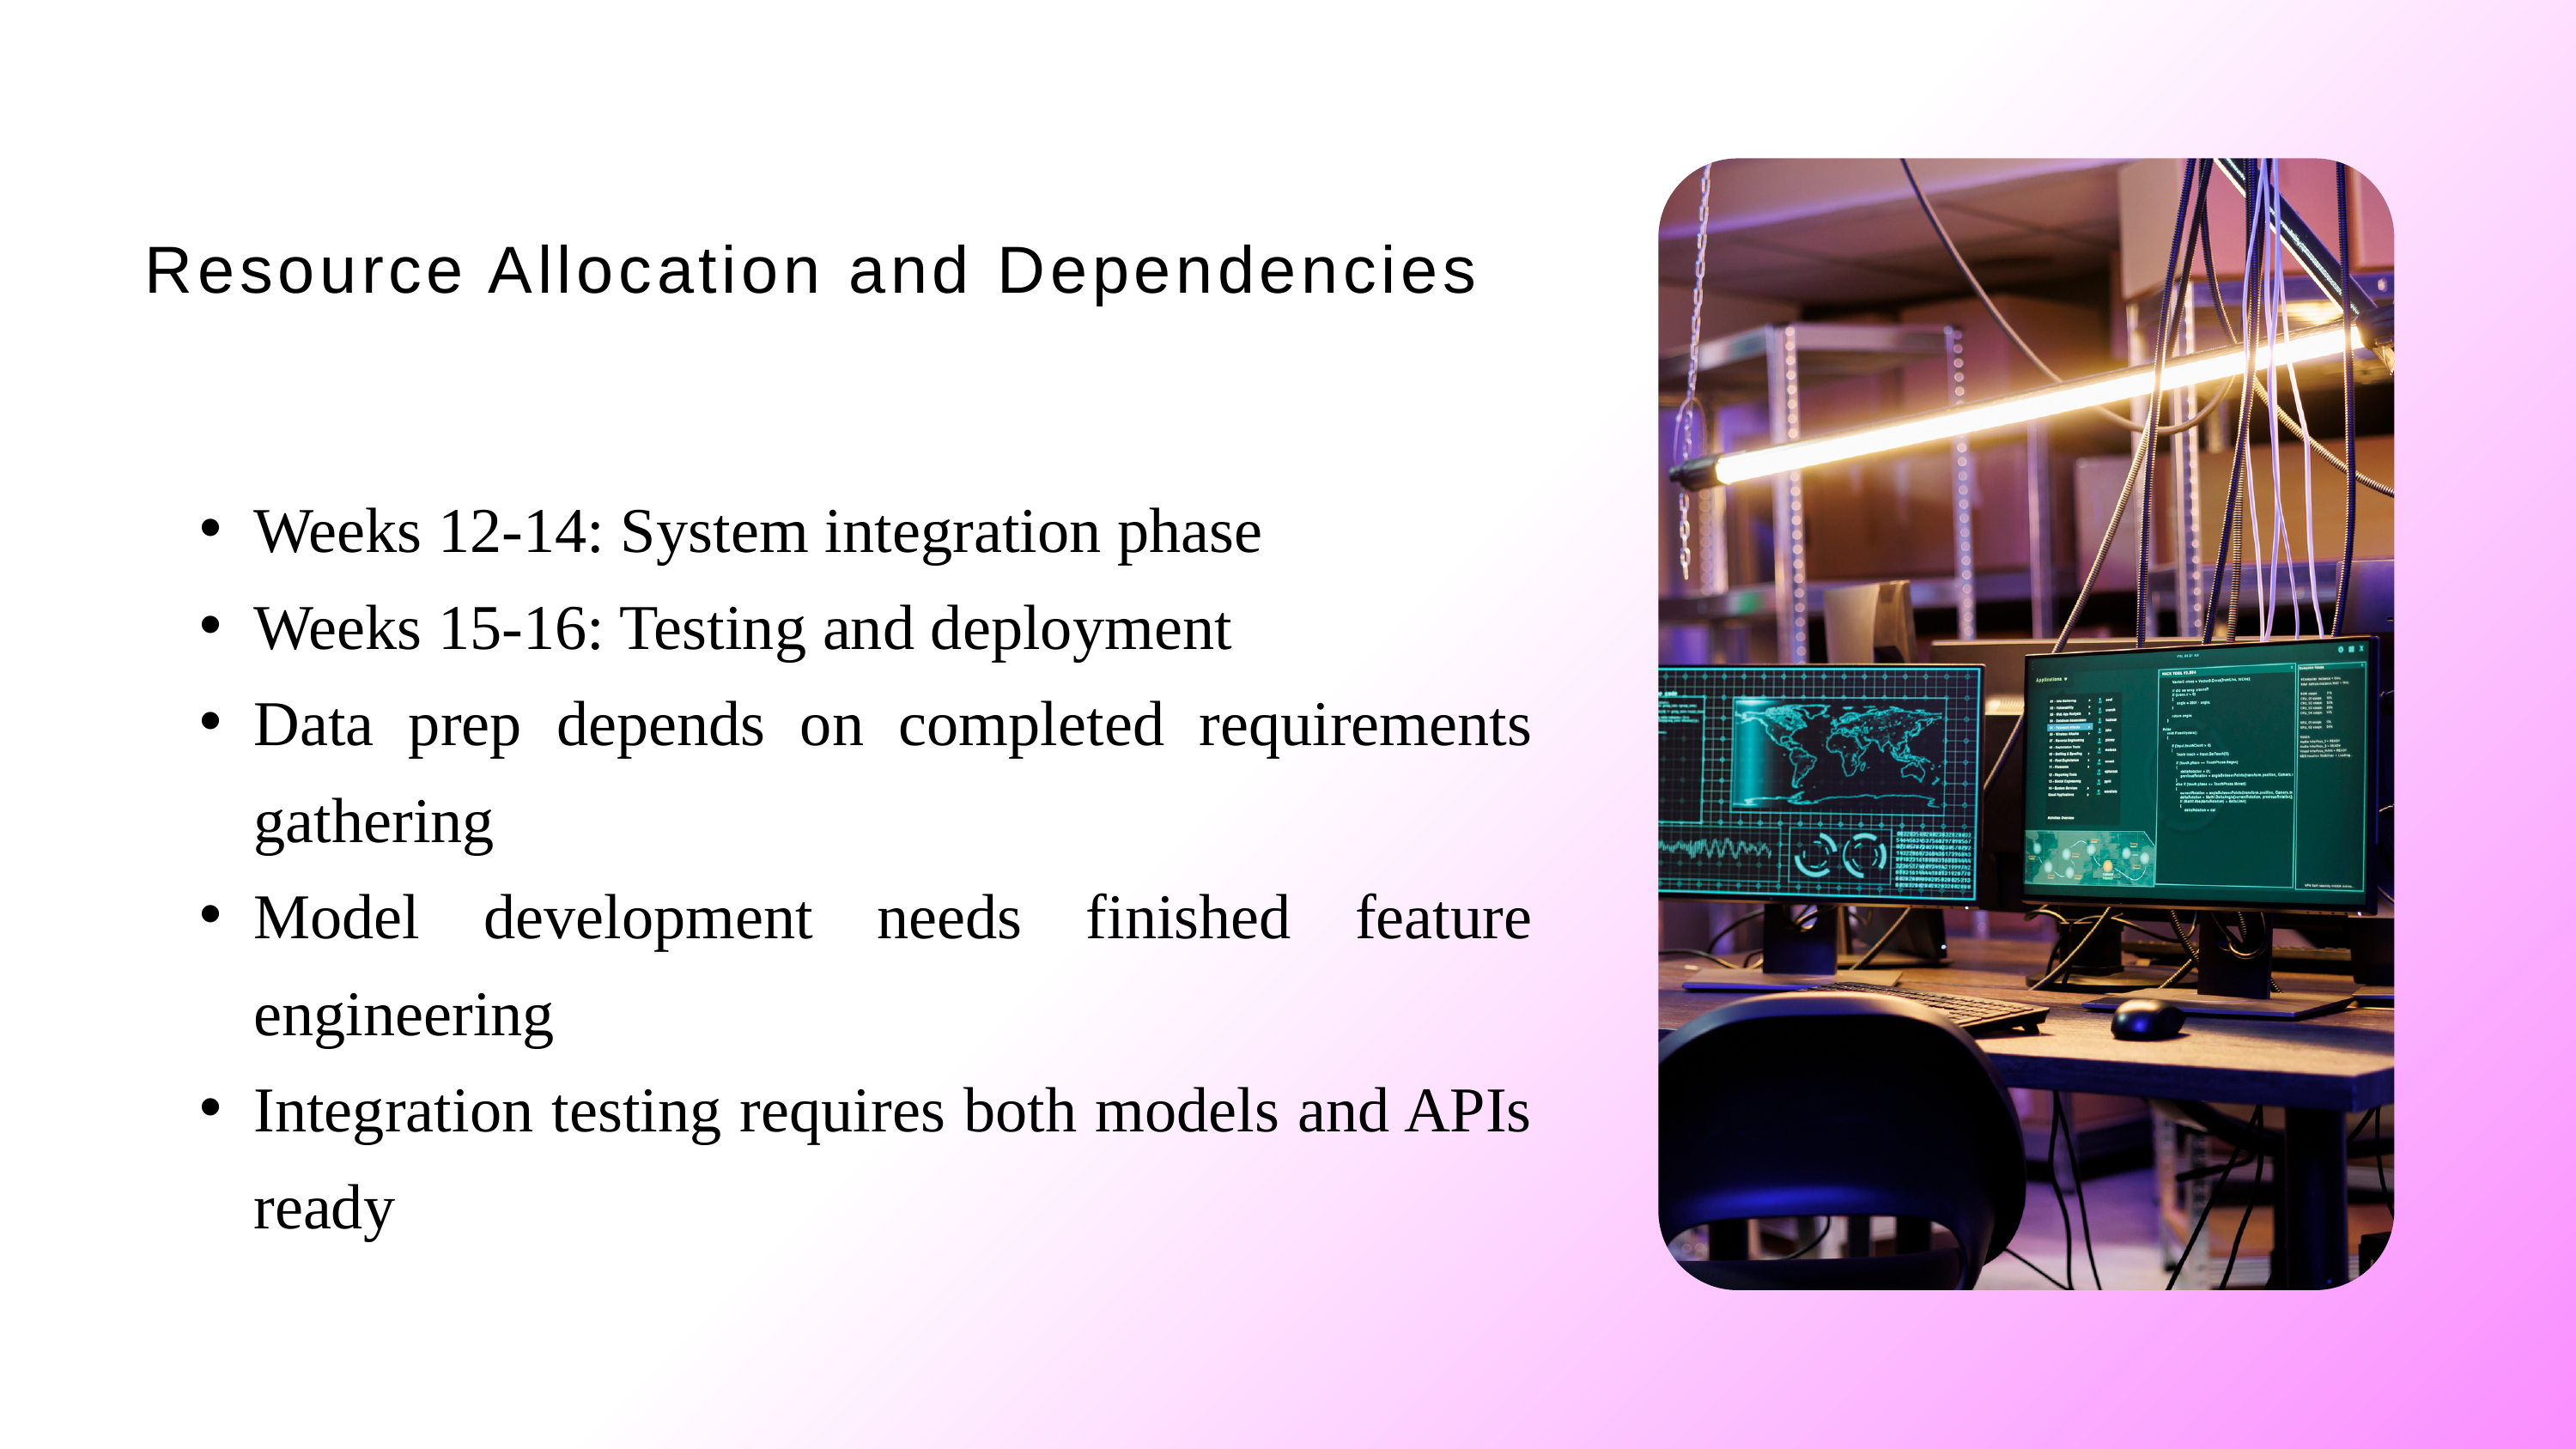

Resource Allocation and Dependencies
Weeks 12-14: System integration phase
Weeks 15-16: Testing and deployment
Data prep depends on completed requirements gathering
Model development needs finished feature engineering
Integration testing requires both models and APIs ready